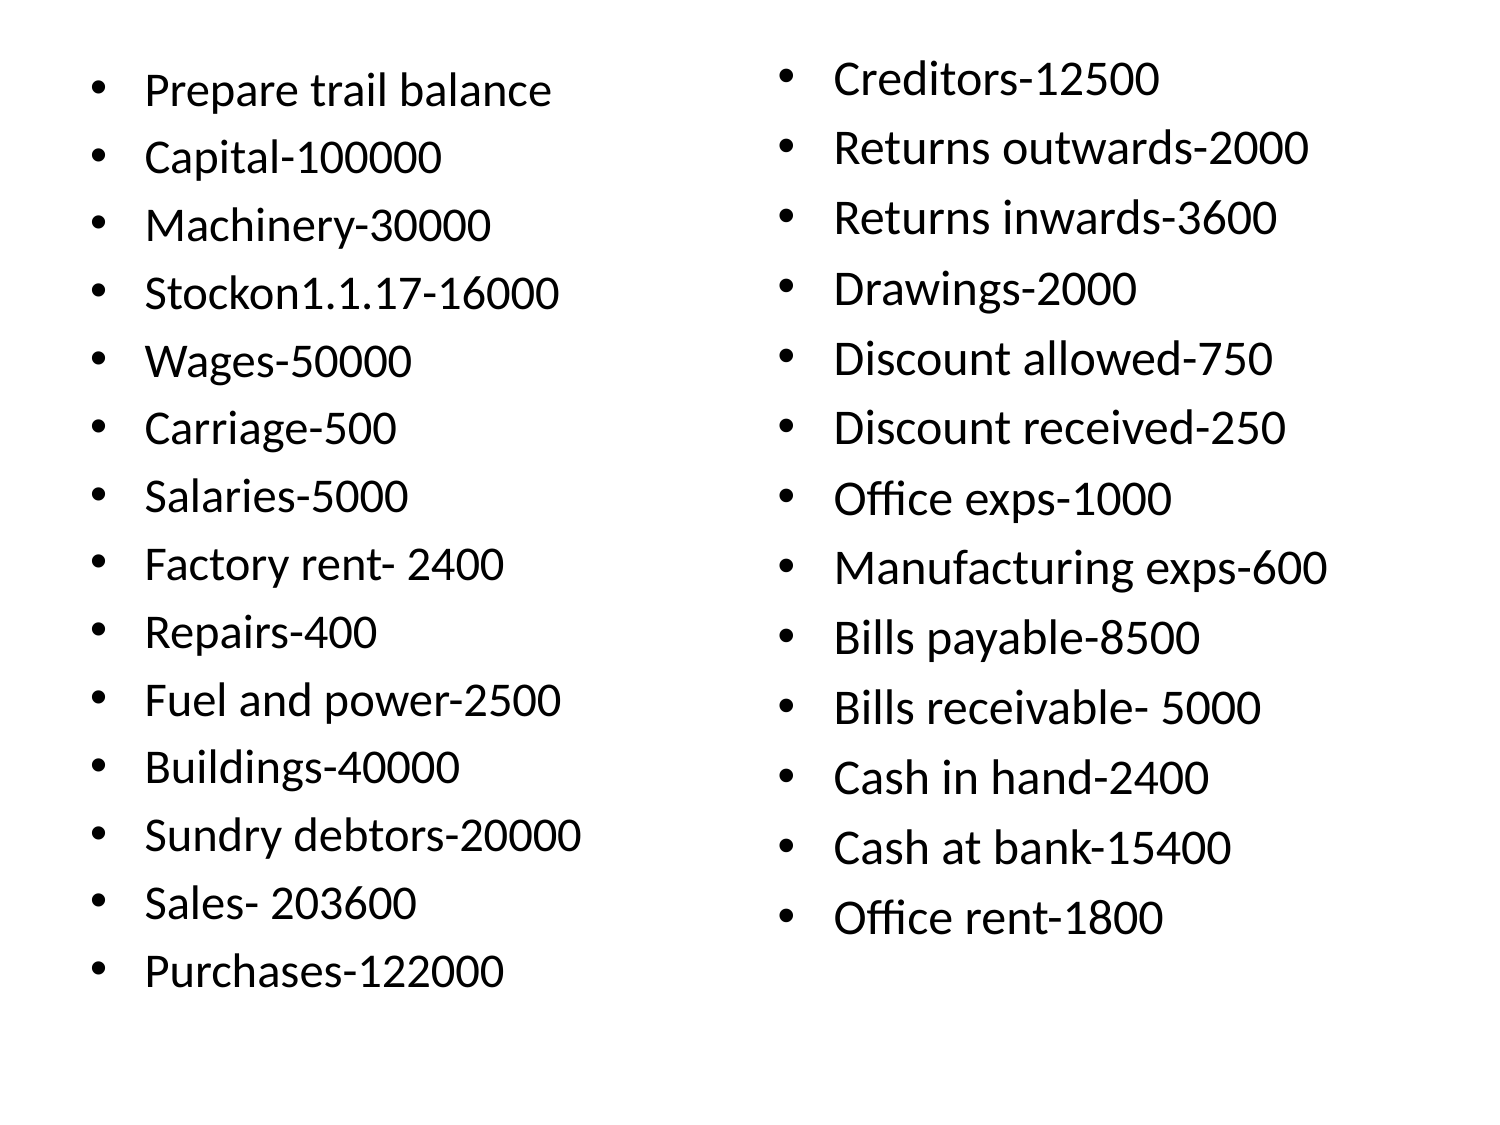

Creditors-12500
Returns outwards-2000
Returns inwards-3600
Drawings-2000
Discount allowed-750
Discount received-250
Office exps-1000
Manufacturing exps-600
Bills payable-8500
Bills receivable- 5000
Cash in hand-2400
Cash at bank-15400
Office rent-1800

Prepare trail balance
Capital-100000
Machinery-30000
Stockon1.1.17-16000
Wages-50000
Carriage-500
Salaries-5000
Factory rent- 2400
Repairs-400
Fuel and power-2500
Buildings-40000
Sundry debtors-20000
Sales- 203600
Purchases-122000